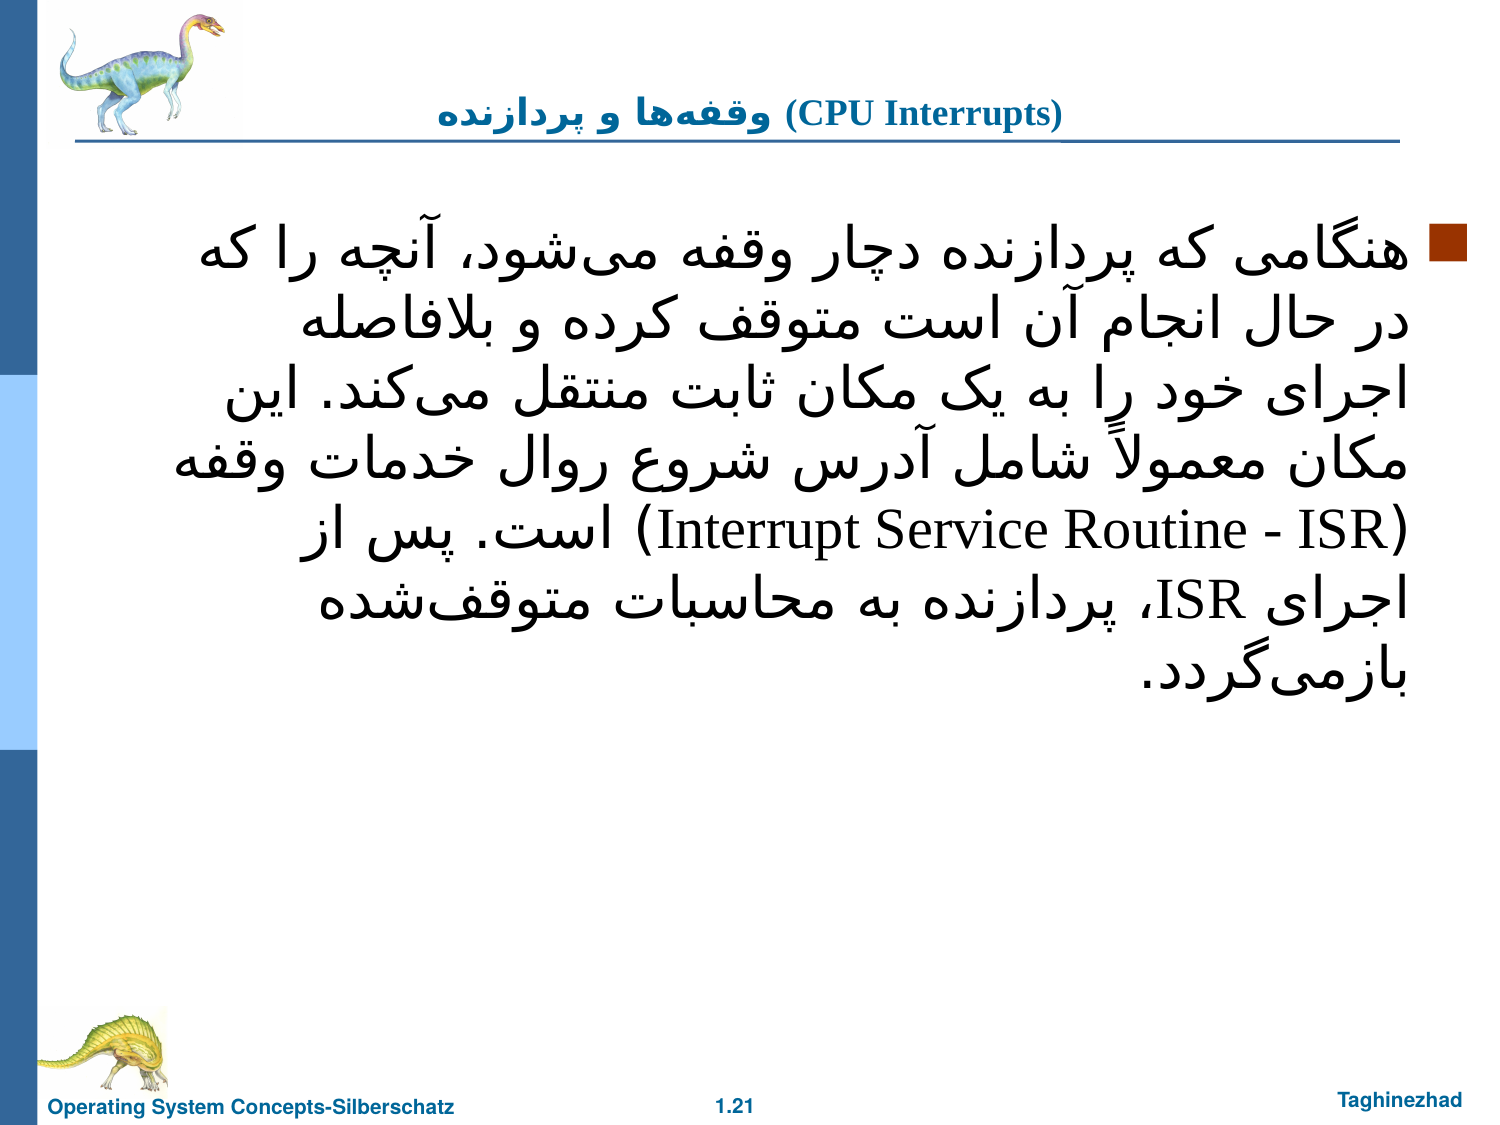

# وقفه‌ها و پردازنده (CPU Interrupts)
هنگامی که پردازنده دچار وقفه می‌شود، آنچه را که در حال انجام آن است متوقف کرده و بلافاصله اجرای خود را به یک مکان ثابت منتقل می‌کند. این مکان معمولاً شامل آدرس شروع روال خدمات وقفه (Interrupt Service Routine - ISR) است. پس از اجرای ISR، پردازنده به محاسبات متوقف‌شده بازمی‌گردد.